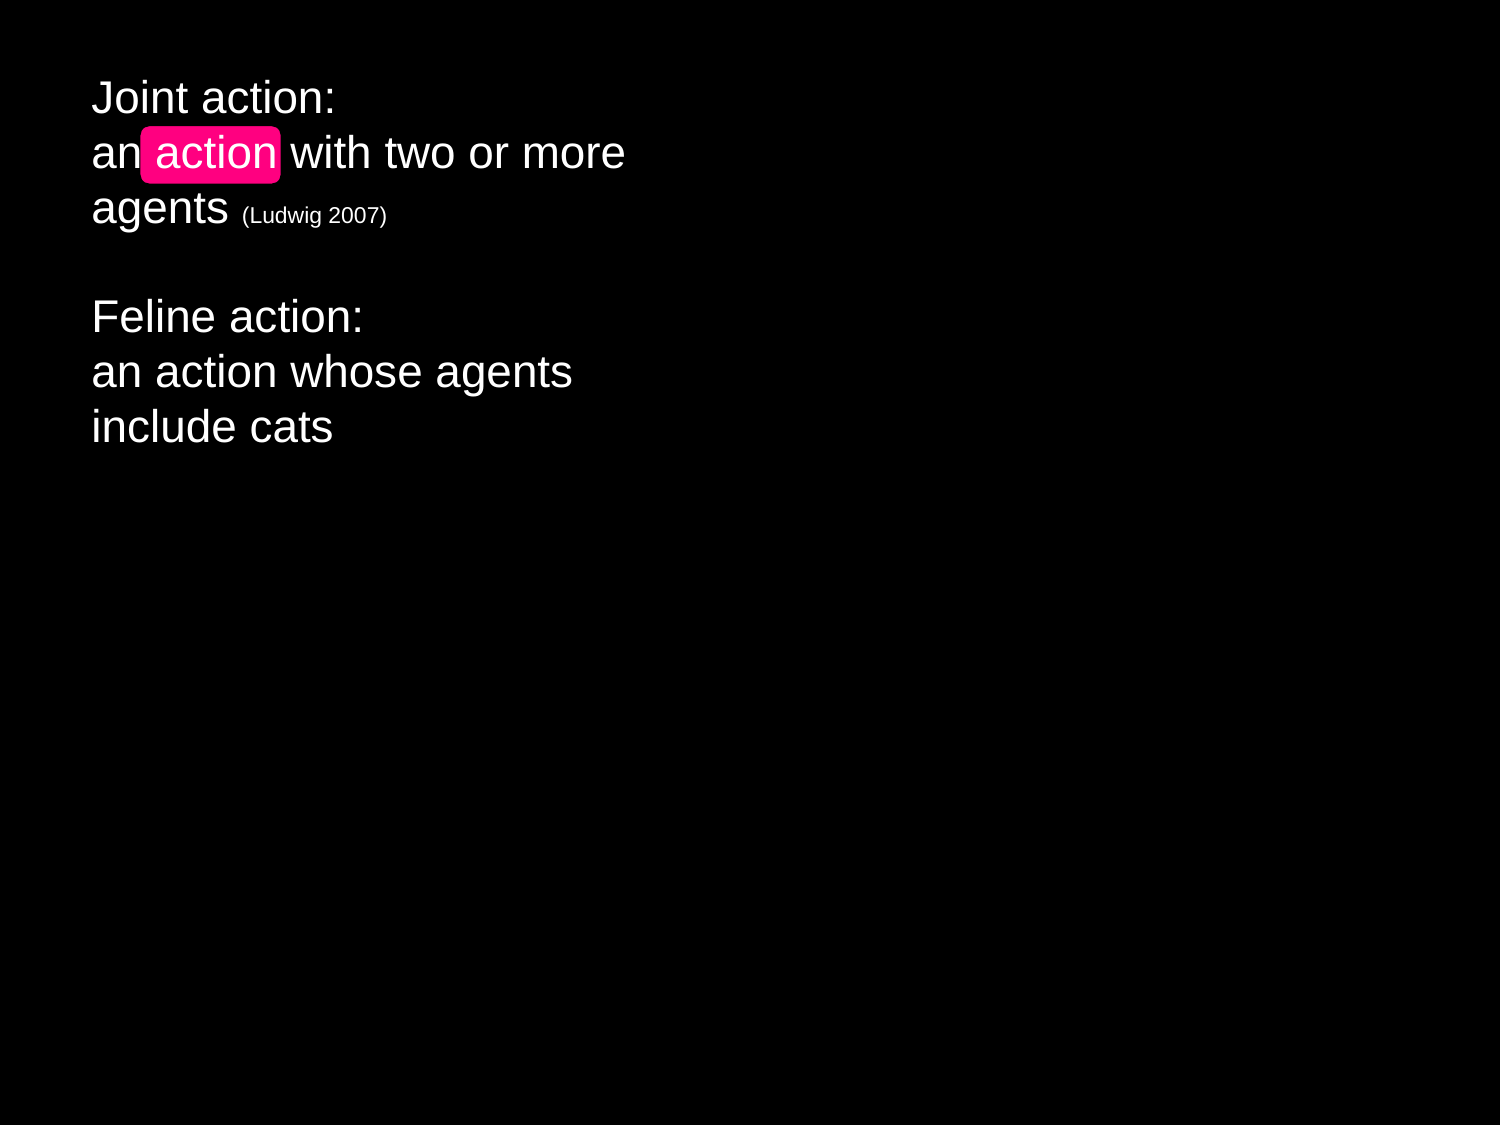

Joint action:
an action with two or more agents (Ludwig 2007)

Feline action:
an action whose agents include cats